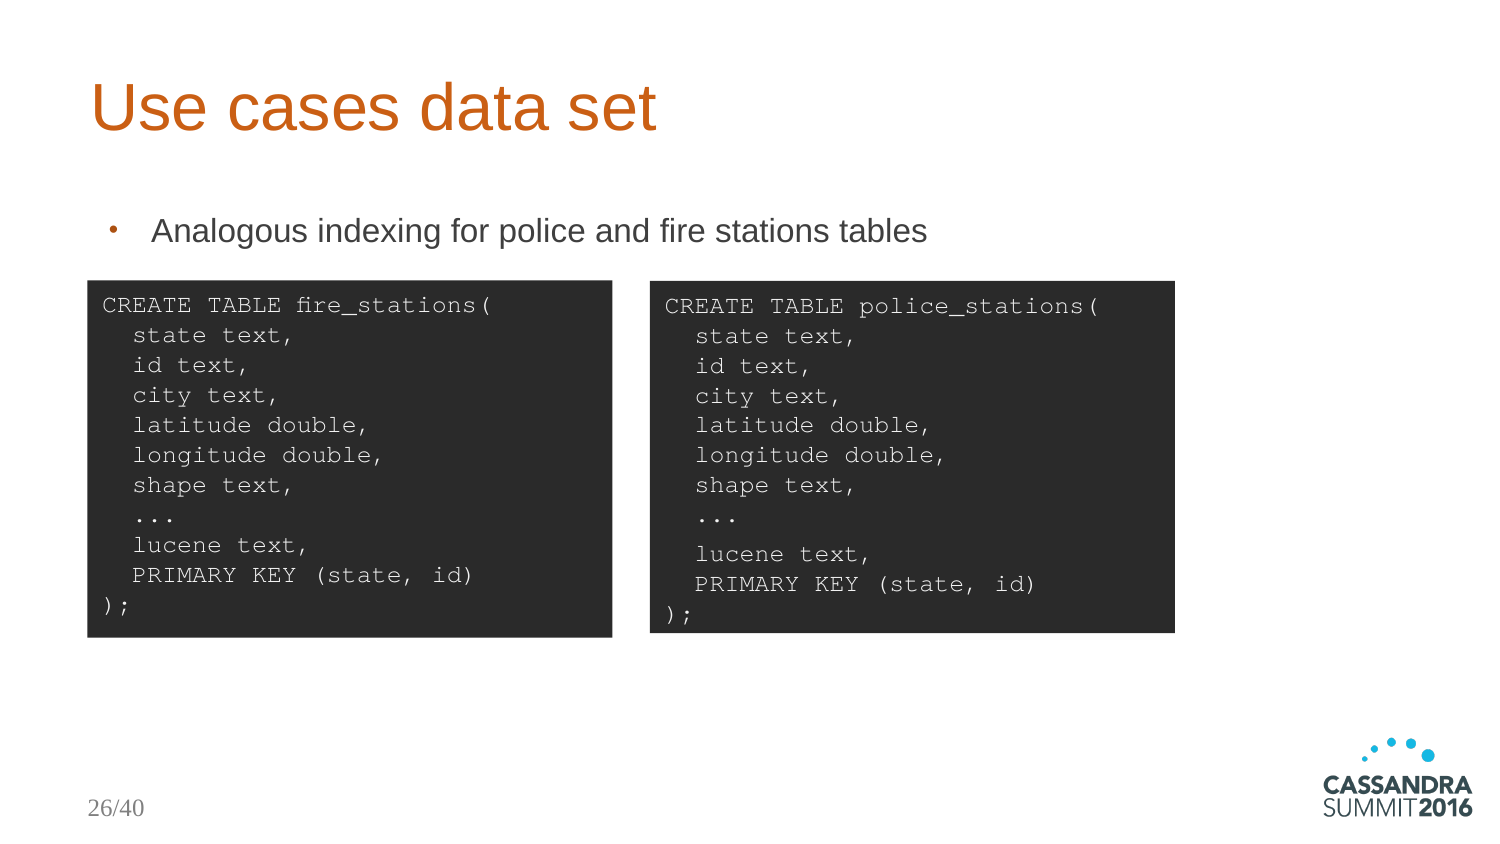

# Use cases data set
Analogous indexing for police and fire stations tables

CREATE TABLE fire_stations(
  state text,
  id text,
  city text,
  latitude double,
  longitude double,
  shape text,
  ...
  lucene text,
  PRIMARY KEY (state, id)
);
CREATE TABLE police_stations(
  state text,
  id text,
  city text,
  latitude double,
  longitude double,
  shape text,
  ...
  lucene text,
  PRIMARY KEY (state, id)
);
26/40